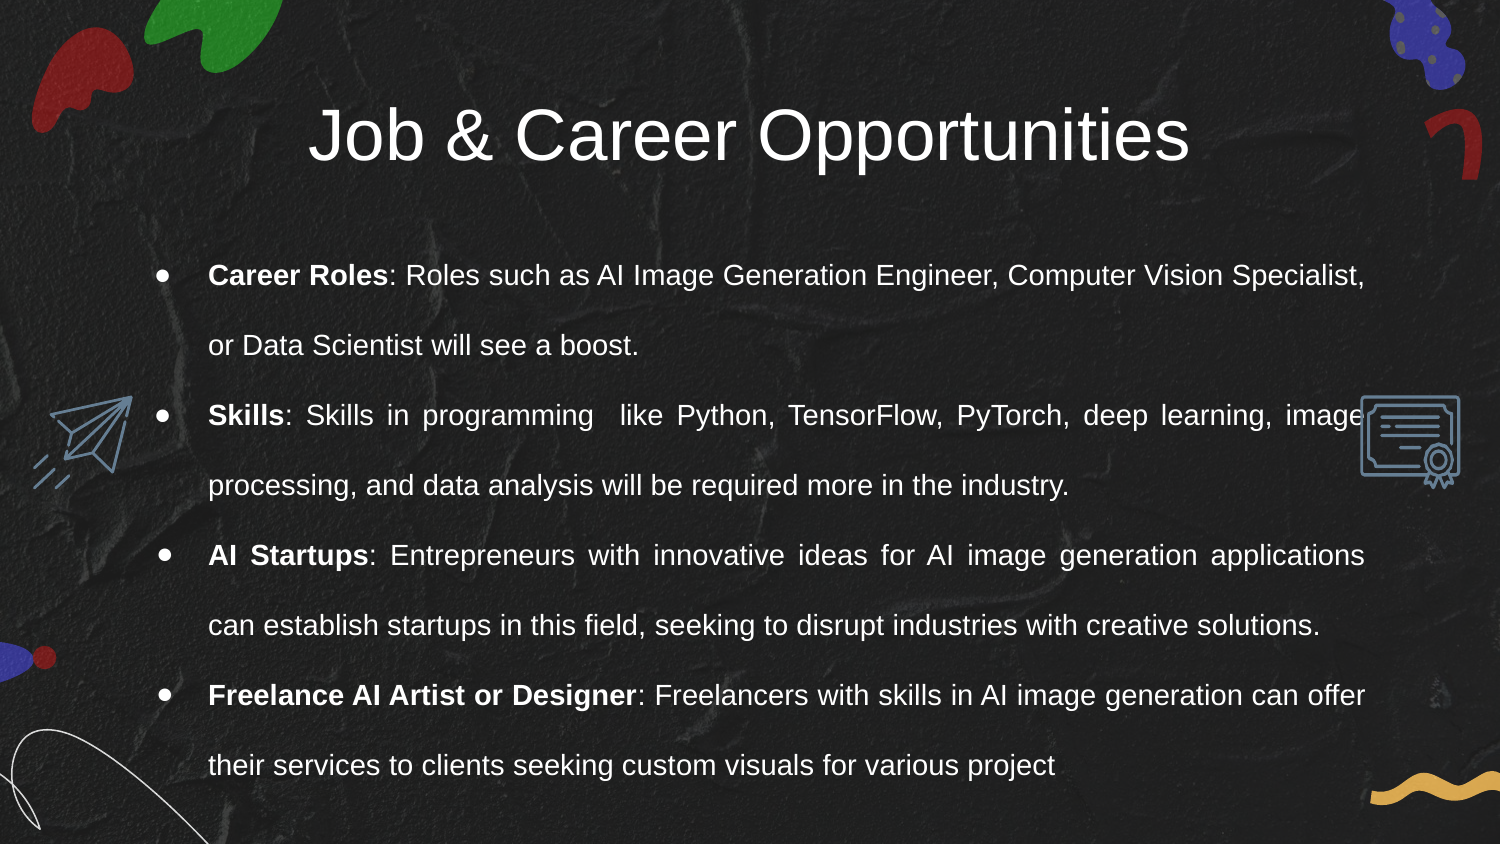

# Job & Career Opportunities
Career Roles: Roles such as AI Image Generation Engineer, Computer Vision Specialist, or Data Scientist will see a boost.
Skills: Skills in programming  like Python, TensorFlow, PyTorch, deep learning, image processing, and data analysis will be required more in the industry.
AI Startups: Entrepreneurs with innovative ideas for AI image generation applications can establish startups in this field, seeking to disrupt industries with creative solutions.
Freelance AI Artist or Designer: Freelancers with skills in AI image generation can offer their services to clients seeking custom visuals for various project